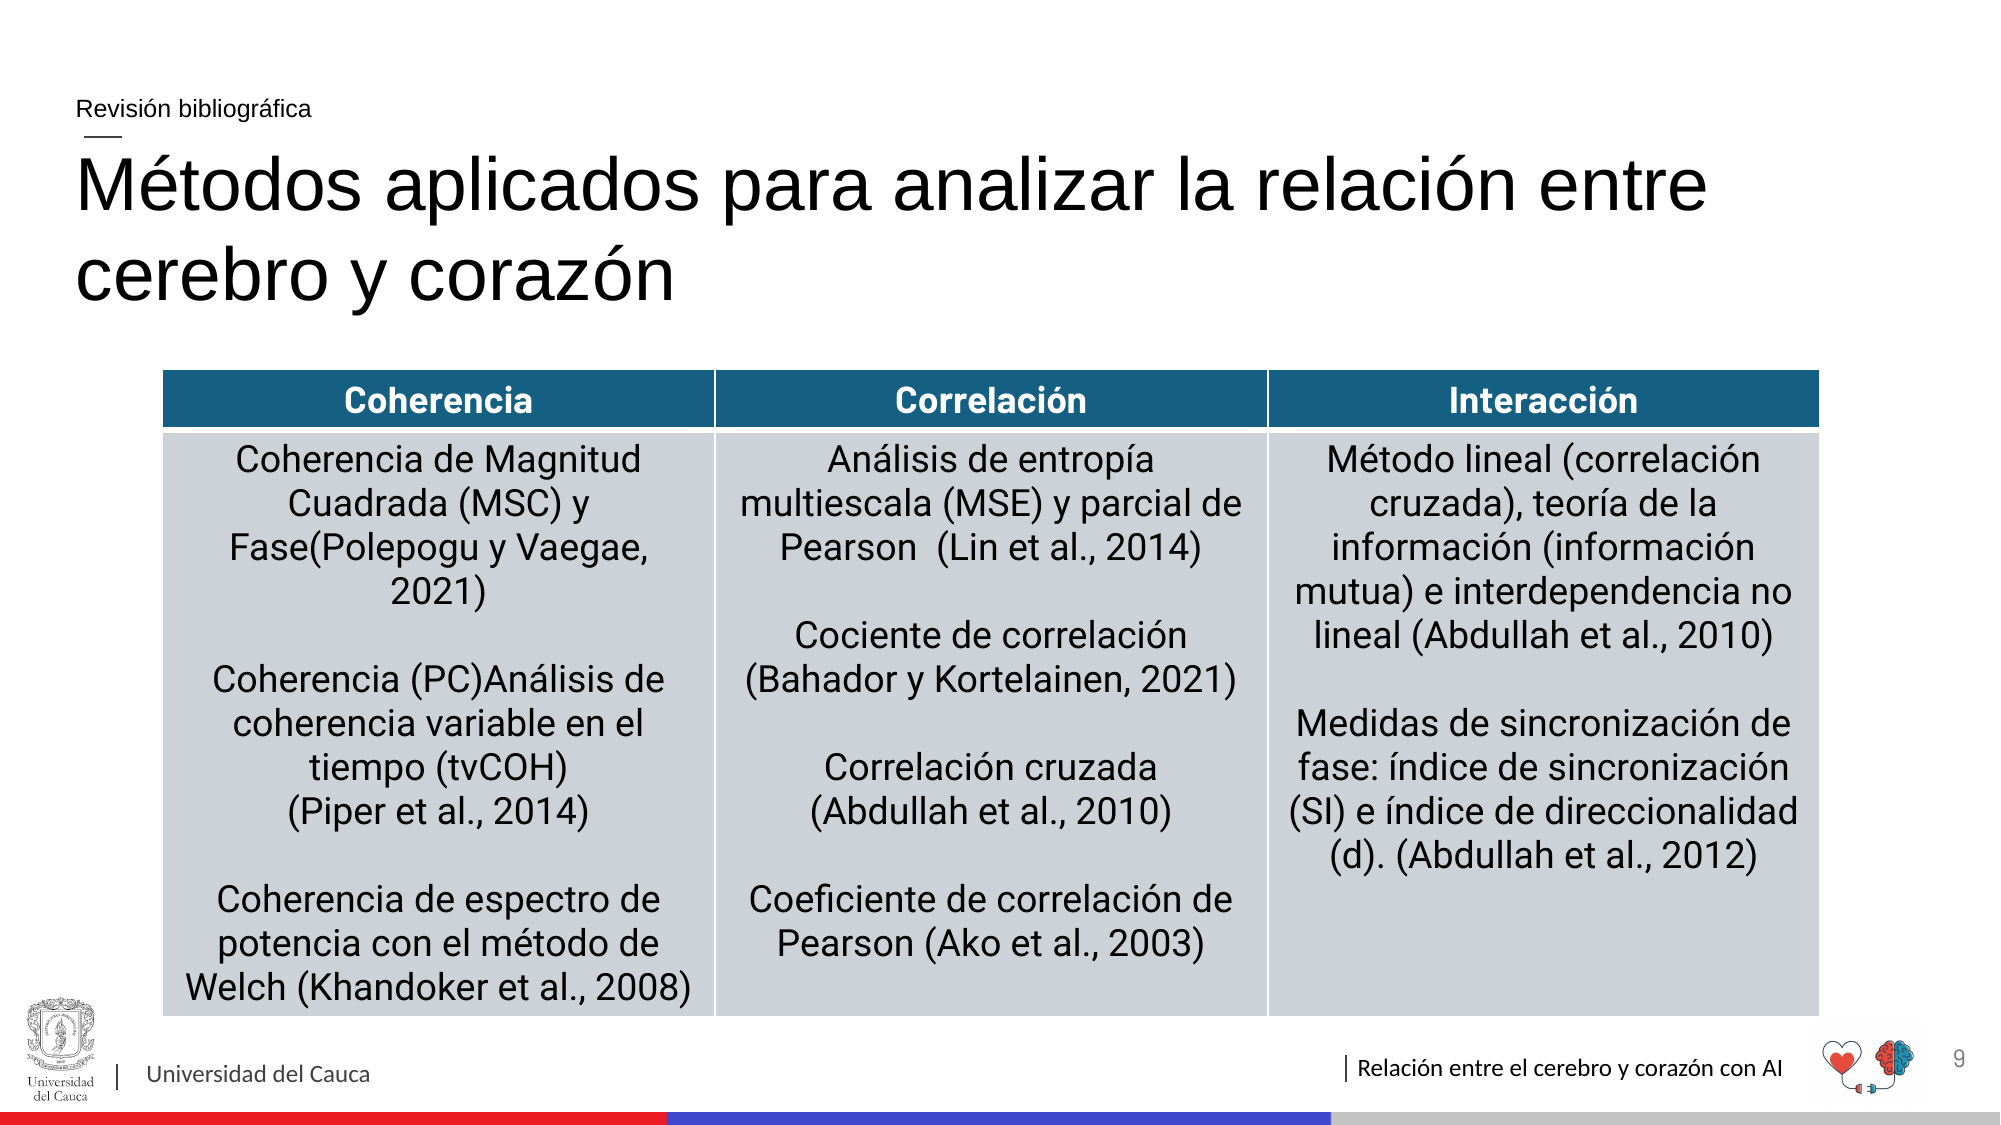

Revisión bibliográfica

Métodos aplicados para analizar la relación entre cerebro y corazón
| Coherencia | Correlación | Interacción |
| --- | --- | --- |
| Coherencia de Magnitud Cuadrada (MSC) y Fase(Polepogu y Vaegae, 2021) Coherencia (PC)Análisis de coherencia variable en el tiempo (tvCOH) (Piper et al., 2014) Coherencia de espectro de potencia con el método de Welch (Khandoker et al., 2008) | Análisis de entropía multiescala (MSE) y parcial de Pearson (Lin et al., 2014) Cociente de correlación (Bahador y Kortelainen, 2021) Correlación cruzada (Abdullah et al., 2010) Coeficiente de correlación de Pearson (Ako et al., 2003) | Método lineal (correlación cruzada), teoría de la información (información mutua) e interdependencia no lineal (Abdullah et al., 2010) Medidas de sincronización de fase: índice de sincronización (SI) e índice de direccionalidad (d). (Abdullah et al., 2012) |
9